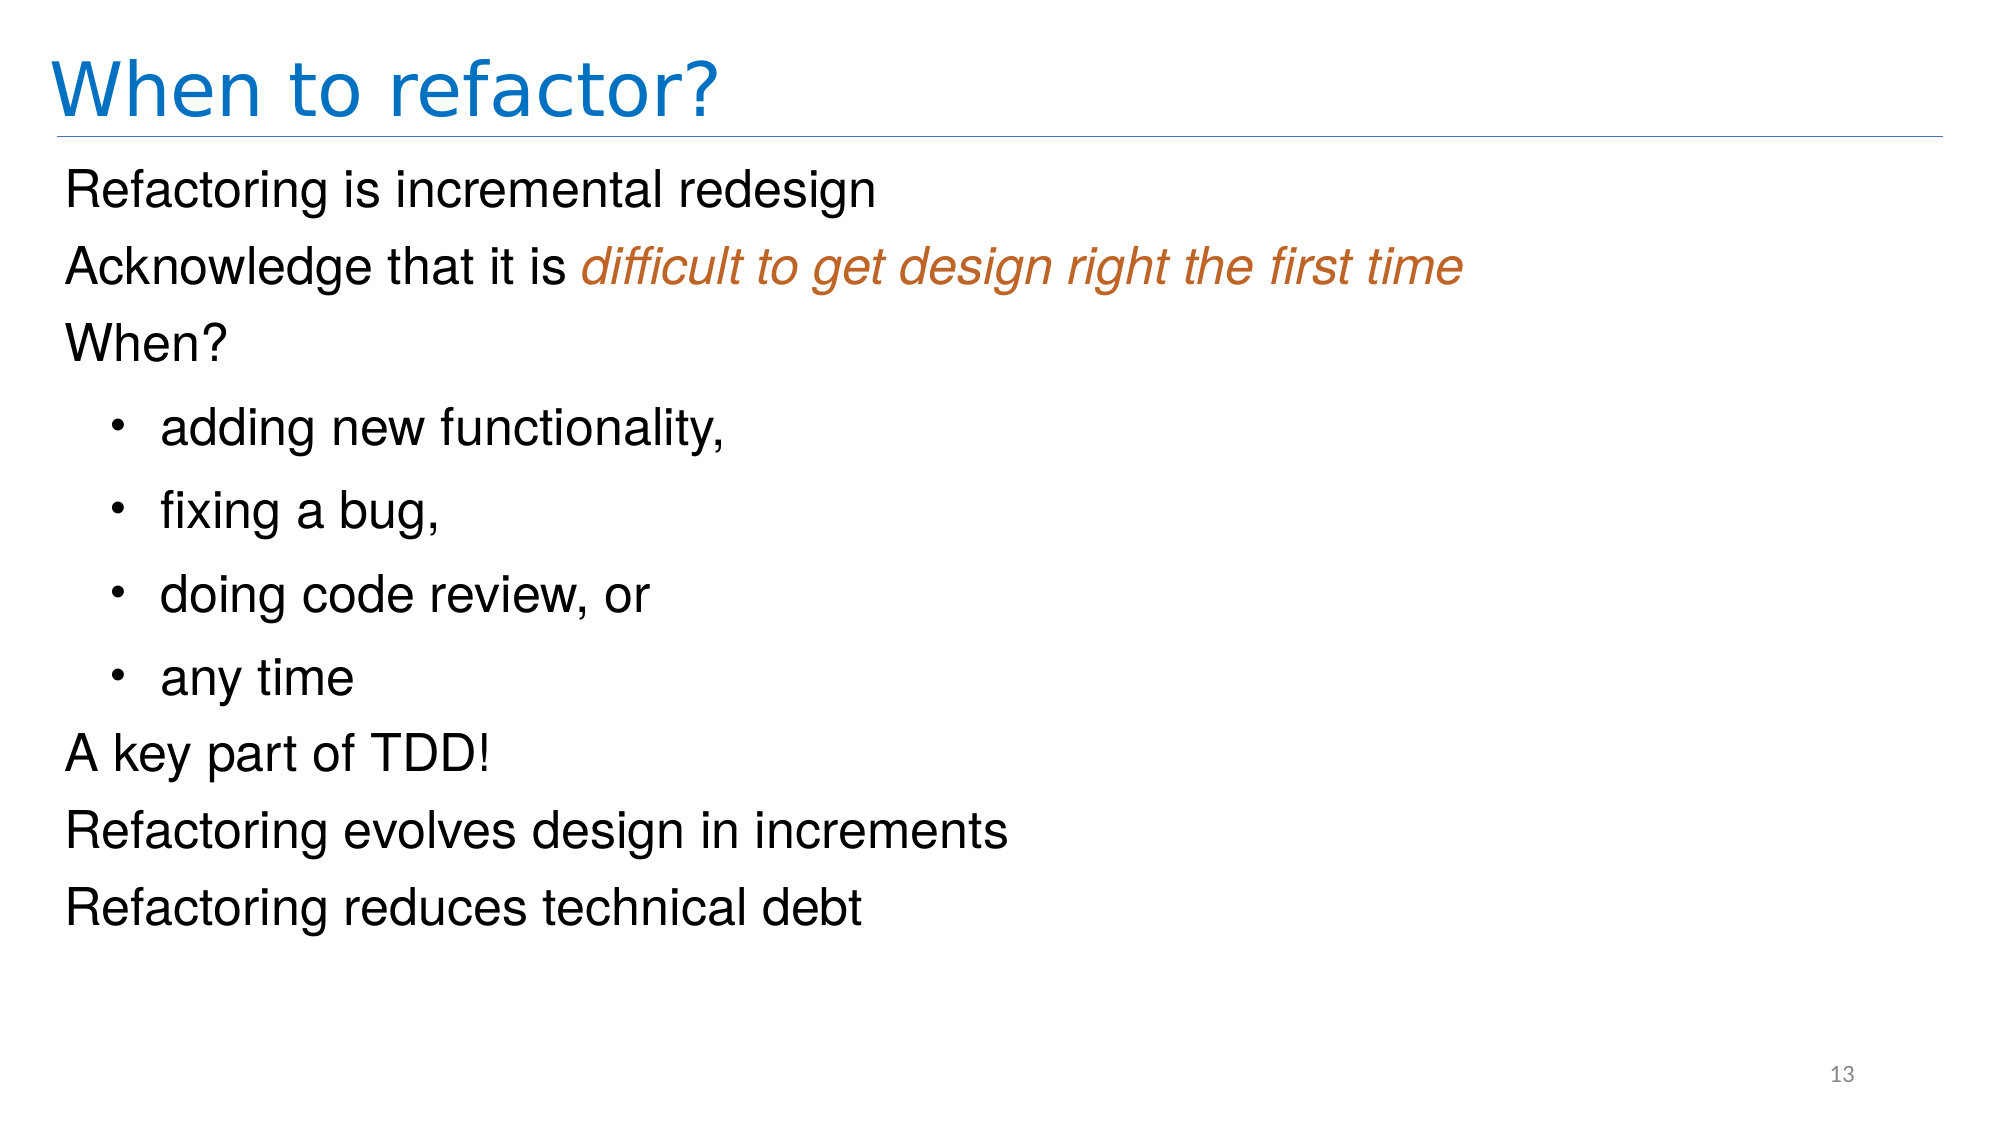

# When to refactor?
Refactoring is incremental redesign
Acknowledge that it is difficult to get design right the first time
When?
adding new functionality,
fixing a bug,
doing code review, or
any time
A key part of TDD!
Refactoring evolves design in increments
Refactoring reduces technical debt
13